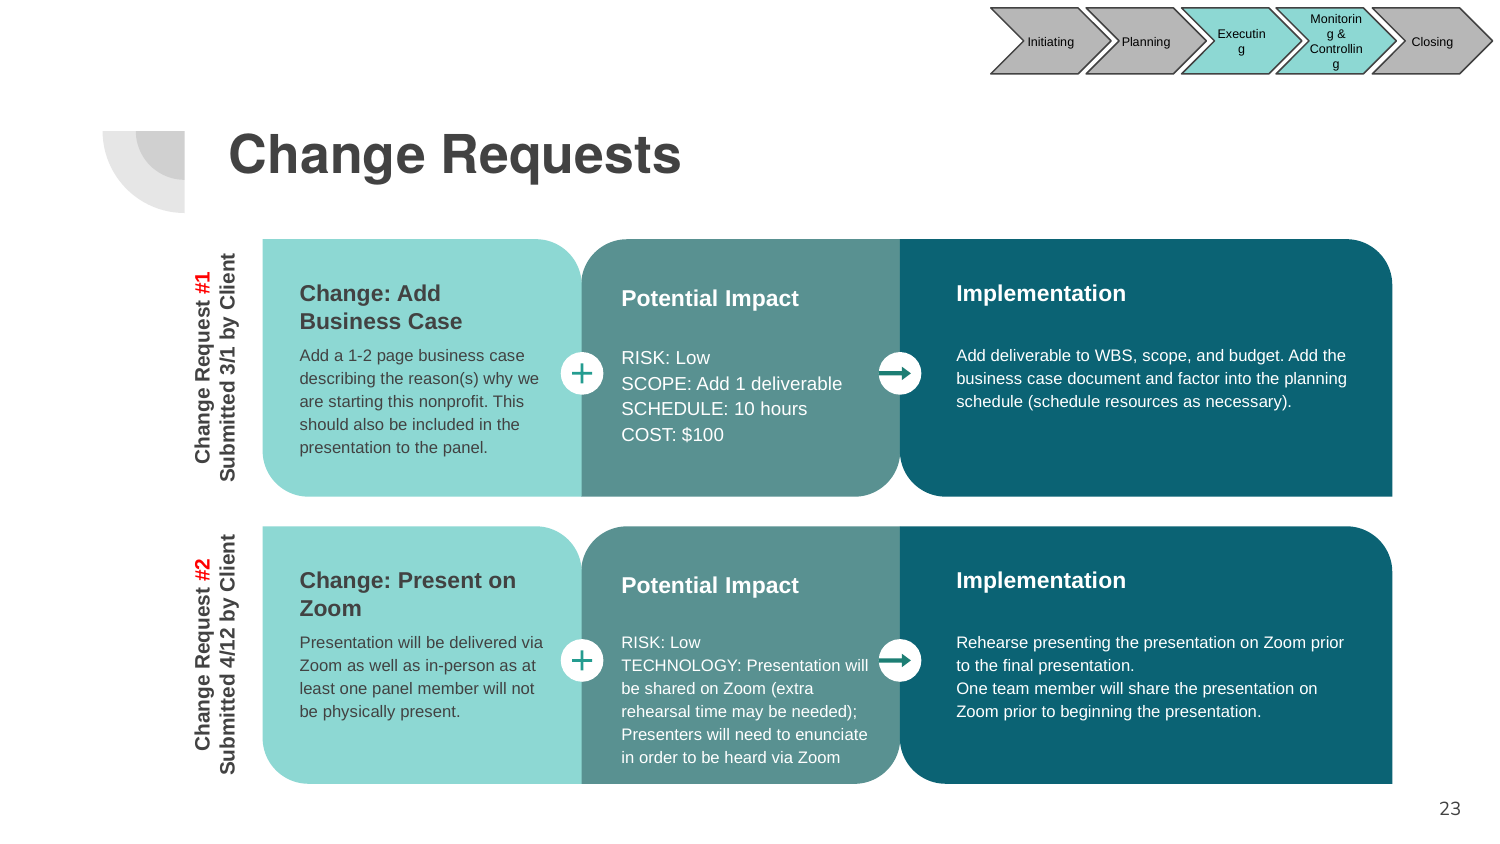

Initiating
Planning
Executing
Monitoring & Controlling
Closing
# Change Requests

Change: Add Business Case
Add a 1-2 page business case describing the reason(s) why we are starting this nonprofit. This should also be included in the presentation to the panel.

Potential Impact
RISK: Low
SCOPE: Add 1 deliverable
SCHEDULE: 10 hours
COST: $100

Implementation
Add deliverable to WBS, scope, and budget. Add the business case document and factor into the planning schedule (schedule resources as necessary).
Change Request #1
Submitted 3/1 by Client

Change: Present on Zoom
Presentation will be delivered via Zoom as well as in-person as at least one panel member will not be physically present.

Potential Impact
RISK: Low
TECHNOLOGY: Presentation will be shared on Zoom (extra rehearsal time may be needed); Presenters will need to enunciate in order to be heard via Zoom

Implementation
Rehearse presenting the presentation on Zoom prior to the final presentation.
One team member will share the presentation on Zoom prior to beginning the presentation.
Change Request #2
Submitted 4/12 by Client

23